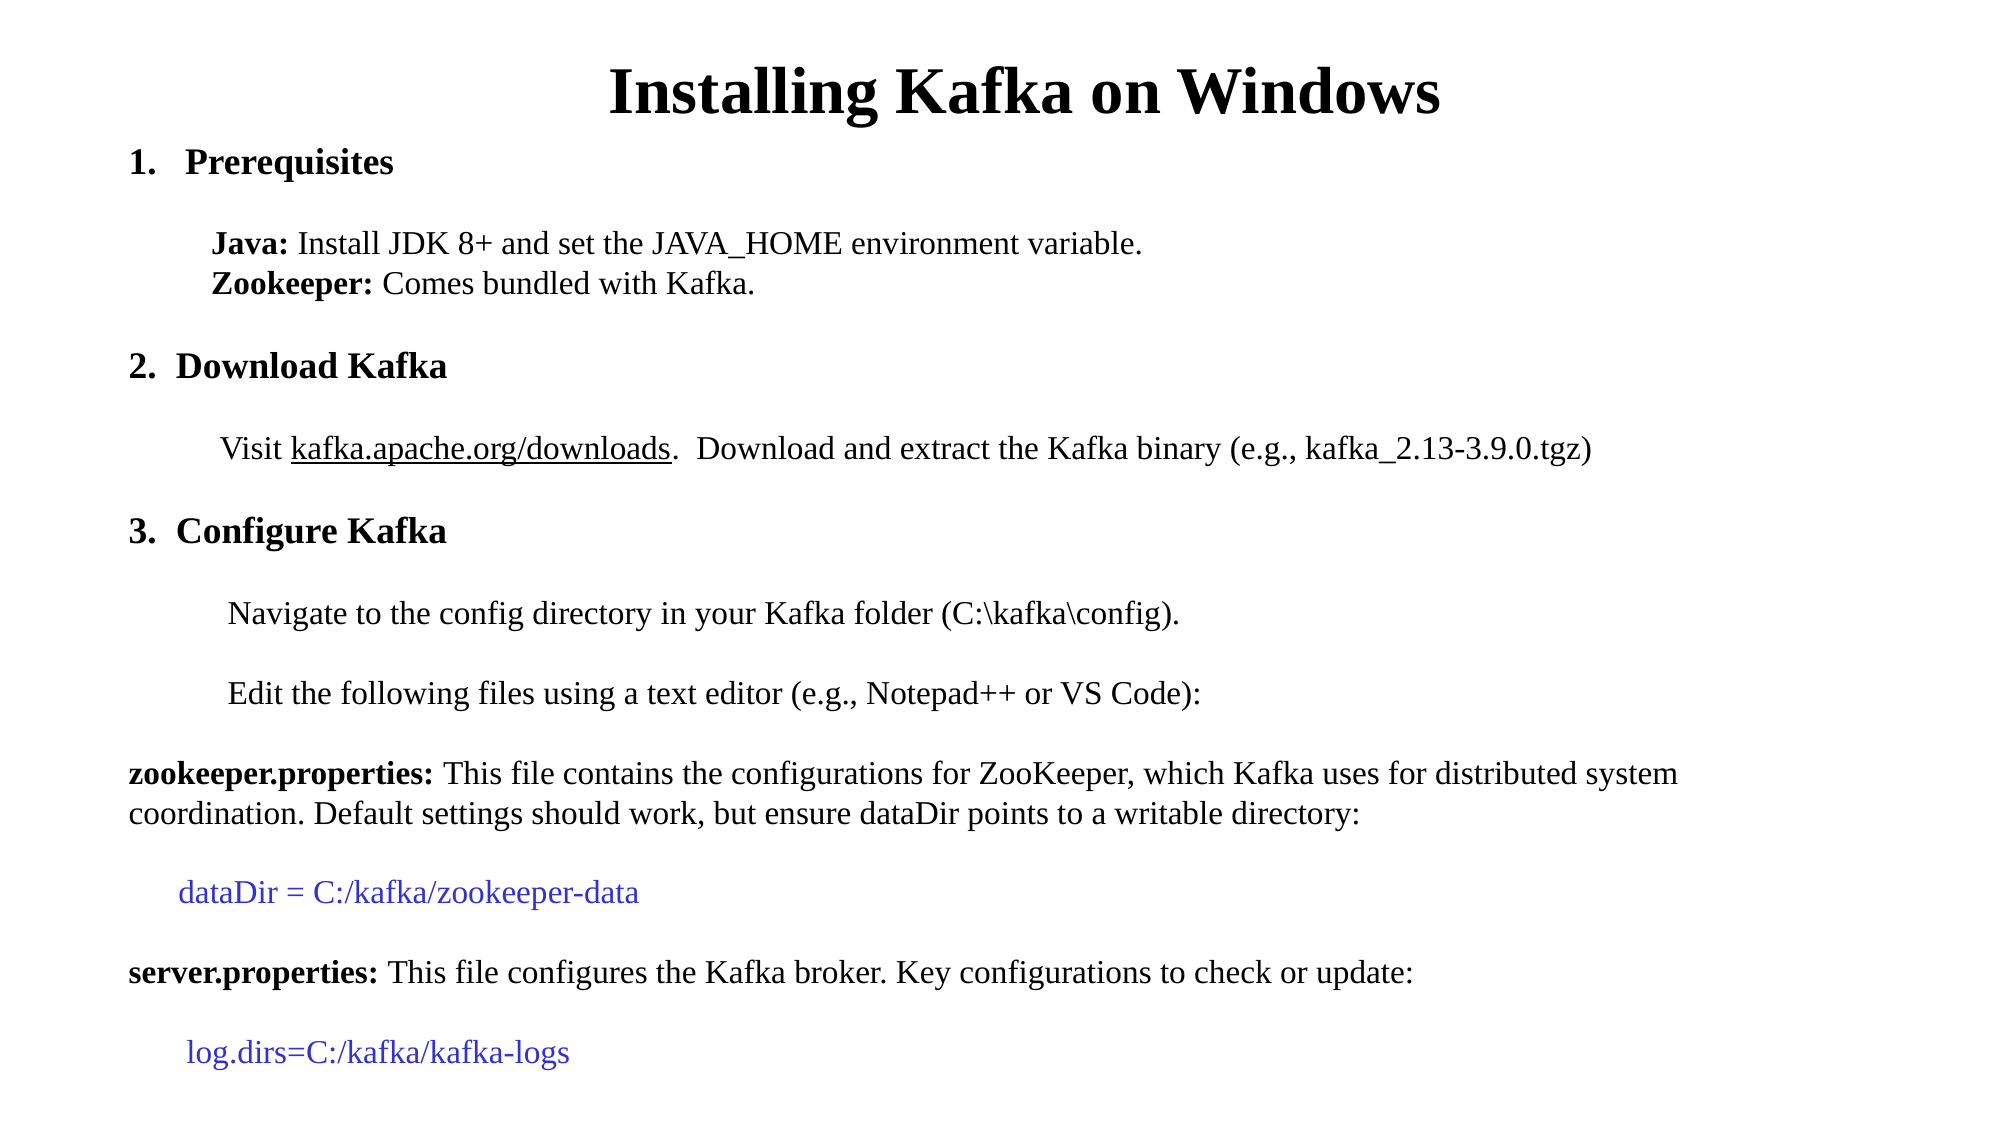

Installing Kafka on Windows
Prerequisites

          Java: Install JDK 8+ and set the JAVA_HOME environment variable.
          Zookeeper: Comes bundled with Kafka.

2.  Download Kafka

           Visit kafka.apache.org/downloads.  Download and extract the Kafka binary (e.g., kafka_2.13-3.9.0.tgz)

3.  Configure Kafka

            Navigate to the config directory in your Kafka folder (C:\kafka\config).

            Edit the following files using a text editor (e.g., Notepad++ or VS Code):

zookeeper.properties: This file contains the configurations for ZooKeeper, which Kafka uses for distributed system coordination. Default settings should work, but ensure dataDir points to a writable directory:

      dataDir = C:/kafka/zookeeper-data

server.properties: This file configures the Kafka broker. Key configurations to check or update:

       log.dirs=C:/kafka/kafka-logs